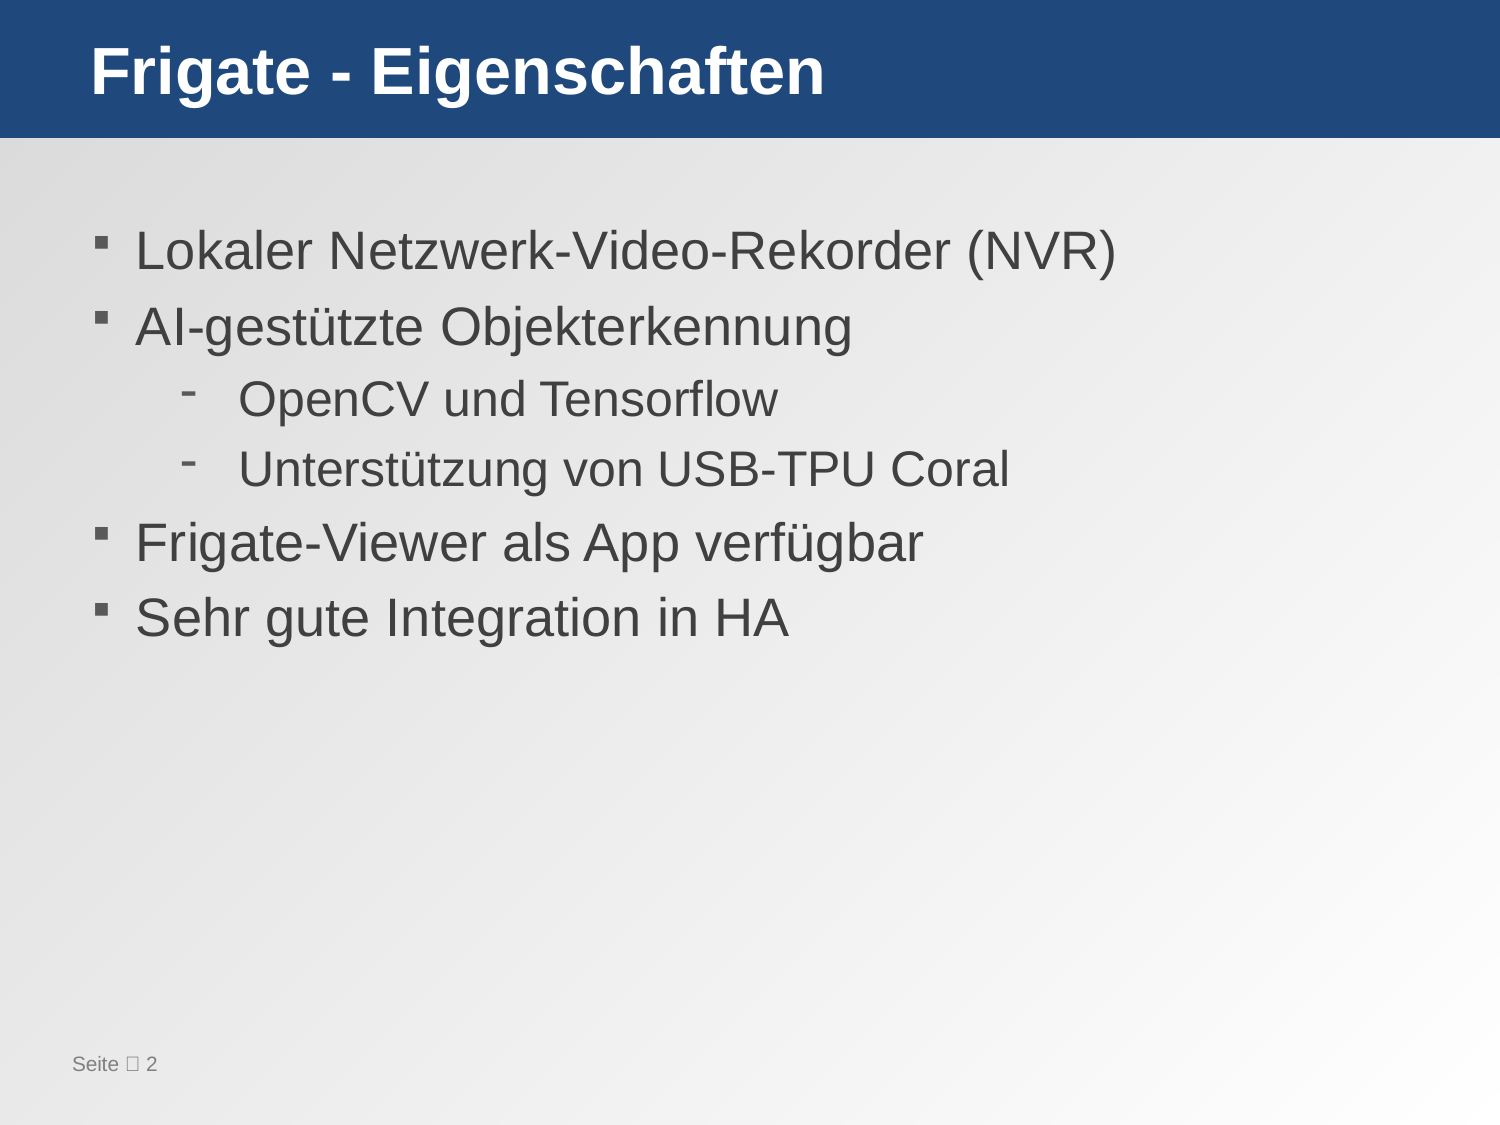

# Frigate - Eigenschaften
Lokaler Netzwerk-Video-Rekorder (NVR)
AI-gestützte Objekterkennung
OpenCV und Tensorflow
Unterstützung von USB-TPU Coral
Frigate-Viewer als App verfügbar
Sehr gute Integration in HA